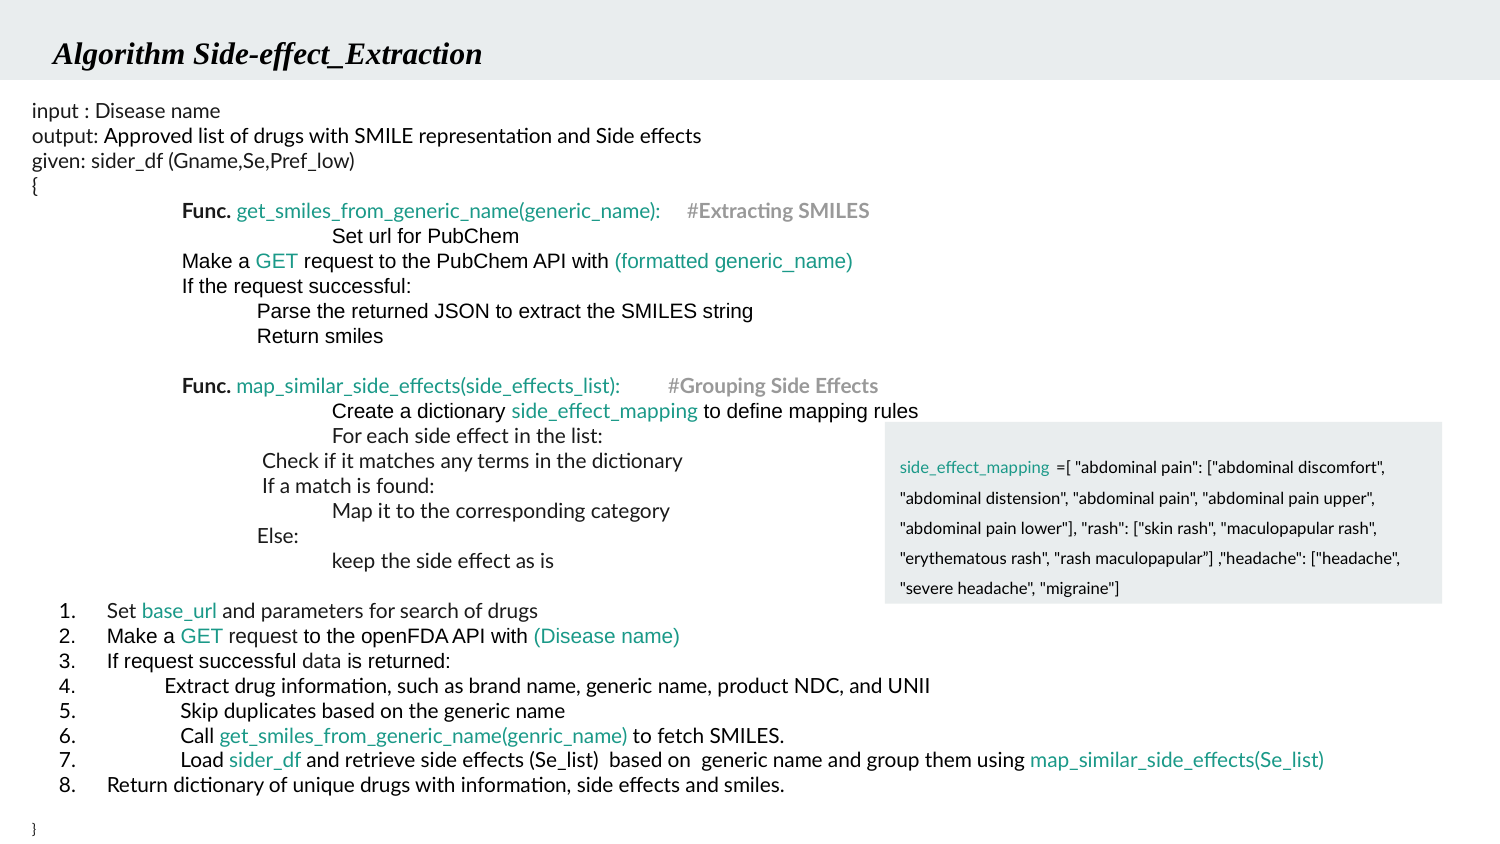

Algorithm Side-effect_Extraction
input : Disease name
output: Approved list of drugs with SMILE representation and Side effects
given: sider_df (Gname,Se,Pref_low)
{
	Func. get_smiles_from_generic_name(generic_name):     #Extracting SMILES
		Set url for PubChem
Make a GET request to the PubChem API with (formatted generic_name)
If the request successful:
Parse the returned JSON to extract the SMILES string
Return smiles

	Func. map_similar_side_effects(side_effects_list):         #Grouping Side Effects
		Create a dictionary side_effect_mapping to define mapping rules
		For each side effect in the list:
 Check if it matches any terms in the dictionary
 If a match is found:
Map it to the corresponding category
Else:
keep the side effect as is

Set base_url and parameters for search of drugs
Make a GET request to the openFDA API with (Disease name)
If request successful data is returned:
          Extract drug information, such as brand name, generic name, product NDC, and UNII
              Skip duplicates based on the generic name
              Call get_smiles_from_generic_name(genric_name) to fetch SMILES.
              Load sider_df and retrieve side effects (Se_list)  based on  generic name and group them using map_similar_side_effects(Se_list)
Return dictionary of unique drugs with information, side effects and smiles.

}

side_effect_mapping =[ "abdominal pain": ["abdominal discomfort", "abdominal distension", "abdominal pain", "abdominal pain upper", "abdominal pain lower"], "rash": ["skin rash", "maculopapular rash", "erythematous rash", "rash maculopapular”] ,"headache": ["headache", "severe headache", "migraine"]